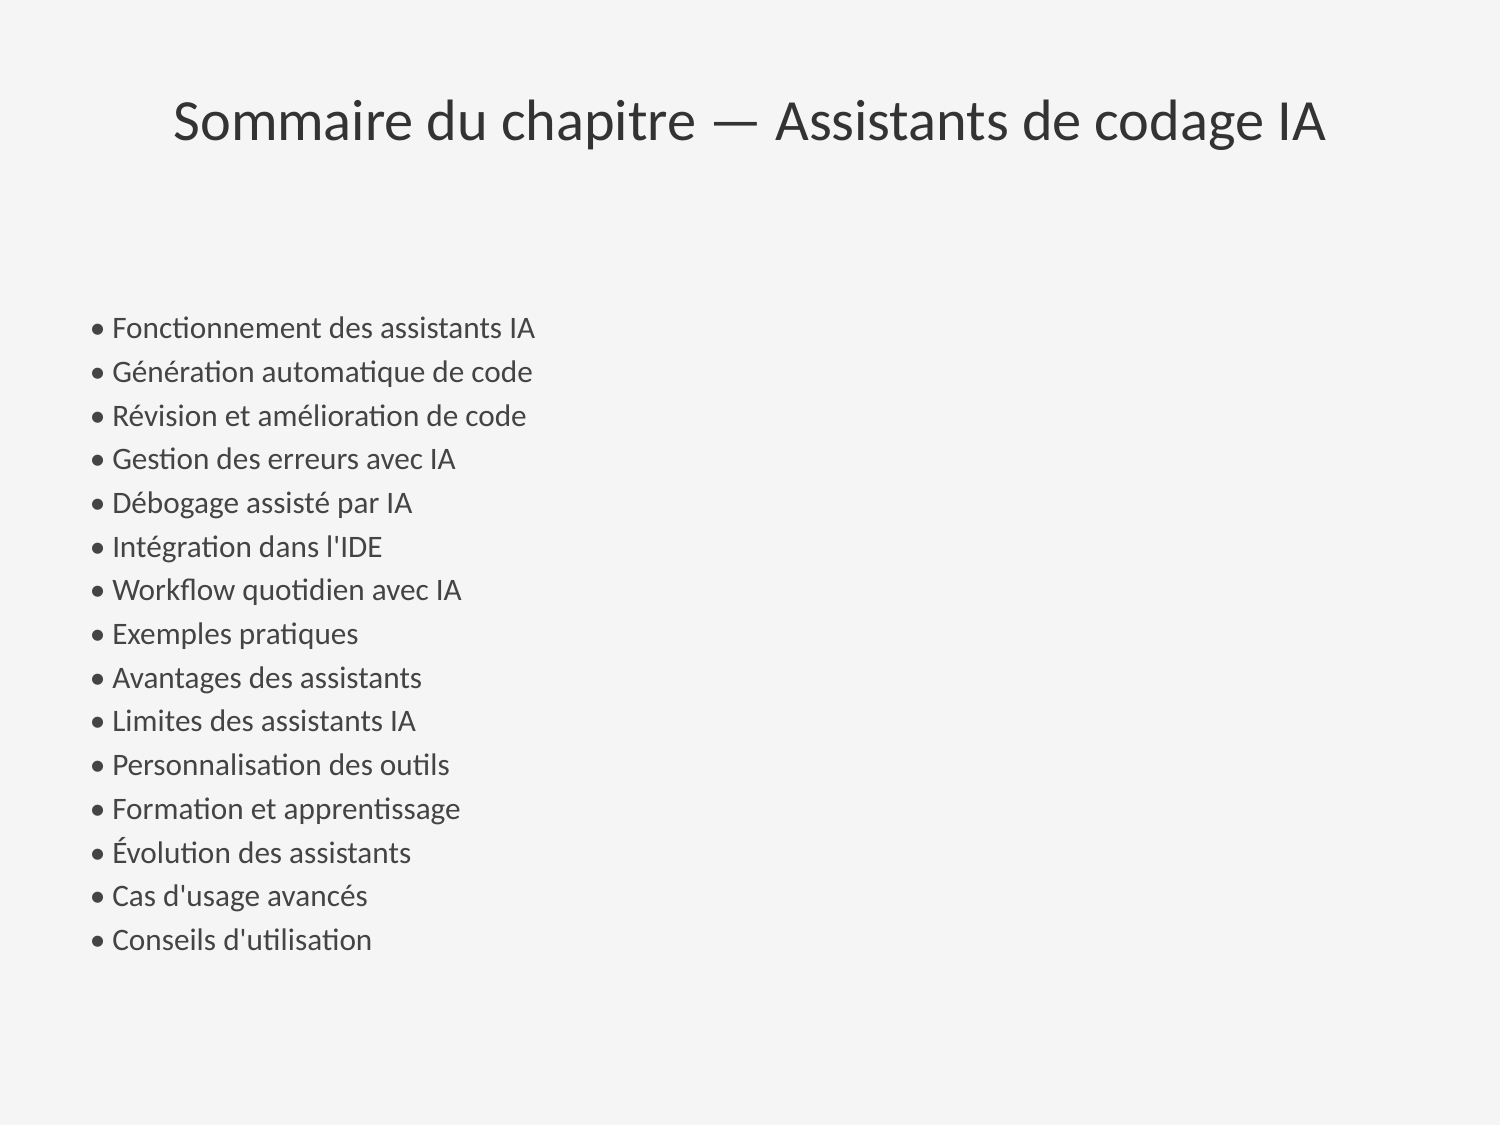

Sommaire du chapitre — Assistants de codage IA
• Fonctionnement des assistants IA
• Génération automatique de code
• Révision et amélioration de code
• Gestion des erreurs avec IA
• Débogage assisté par IA
• Intégration dans l'IDE
• Workflow quotidien avec IA
• Exemples pratiques
• Avantages des assistants
• Limites des assistants IA
• Personnalisation des outils
• Formation et apprentissage
• Évolution des assistants
• Cas d'usage avancés
• Conseils d'utilisation